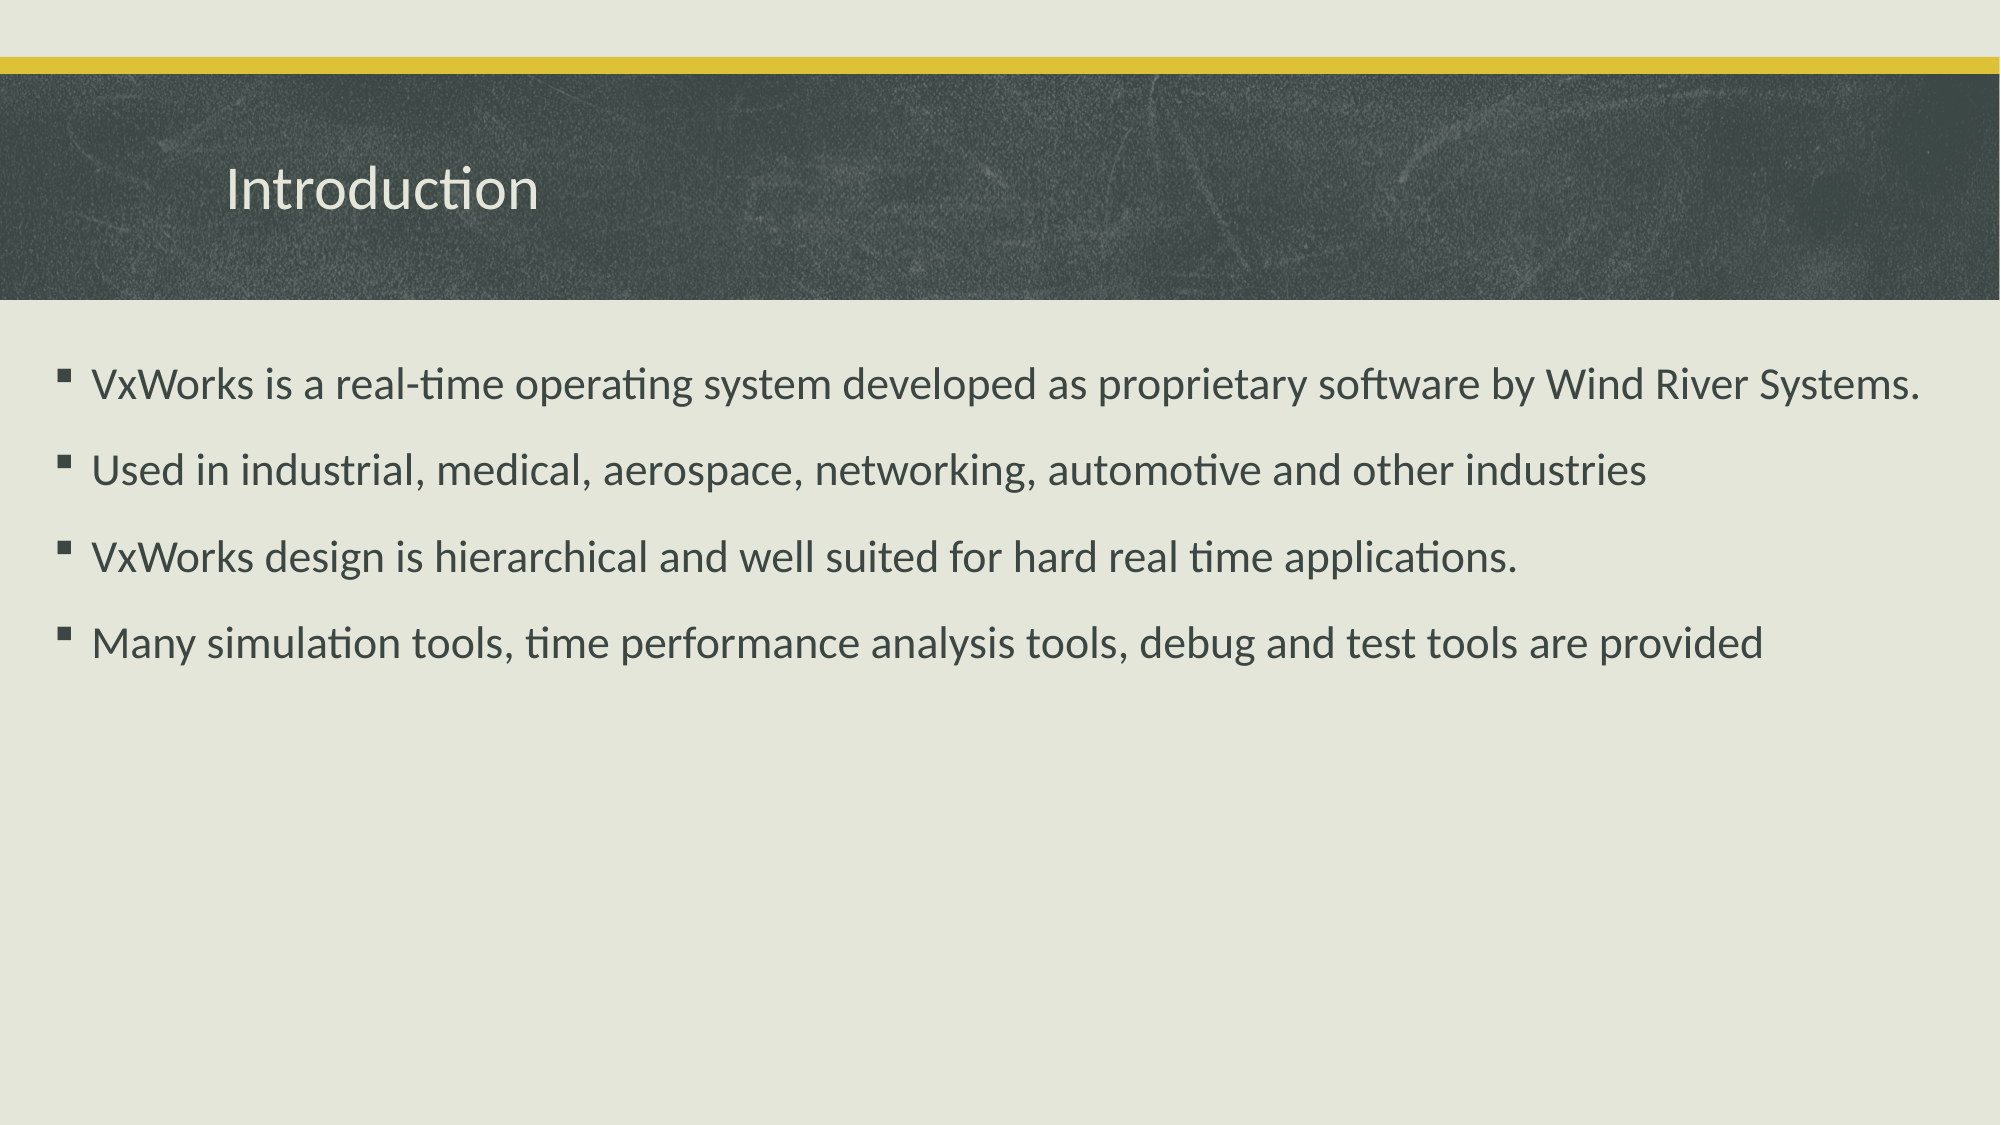

# Introduction
VxWorks is a real-time operating system developed as proprietary software by Wind River Systems.
Used in industrial, medical, aerospace, networking, automotive and other industries
VxWorks design is hierarchical and well suited for hard real time applications.
Many simulation tools, time performance analysis tools, debug and test tools are provided